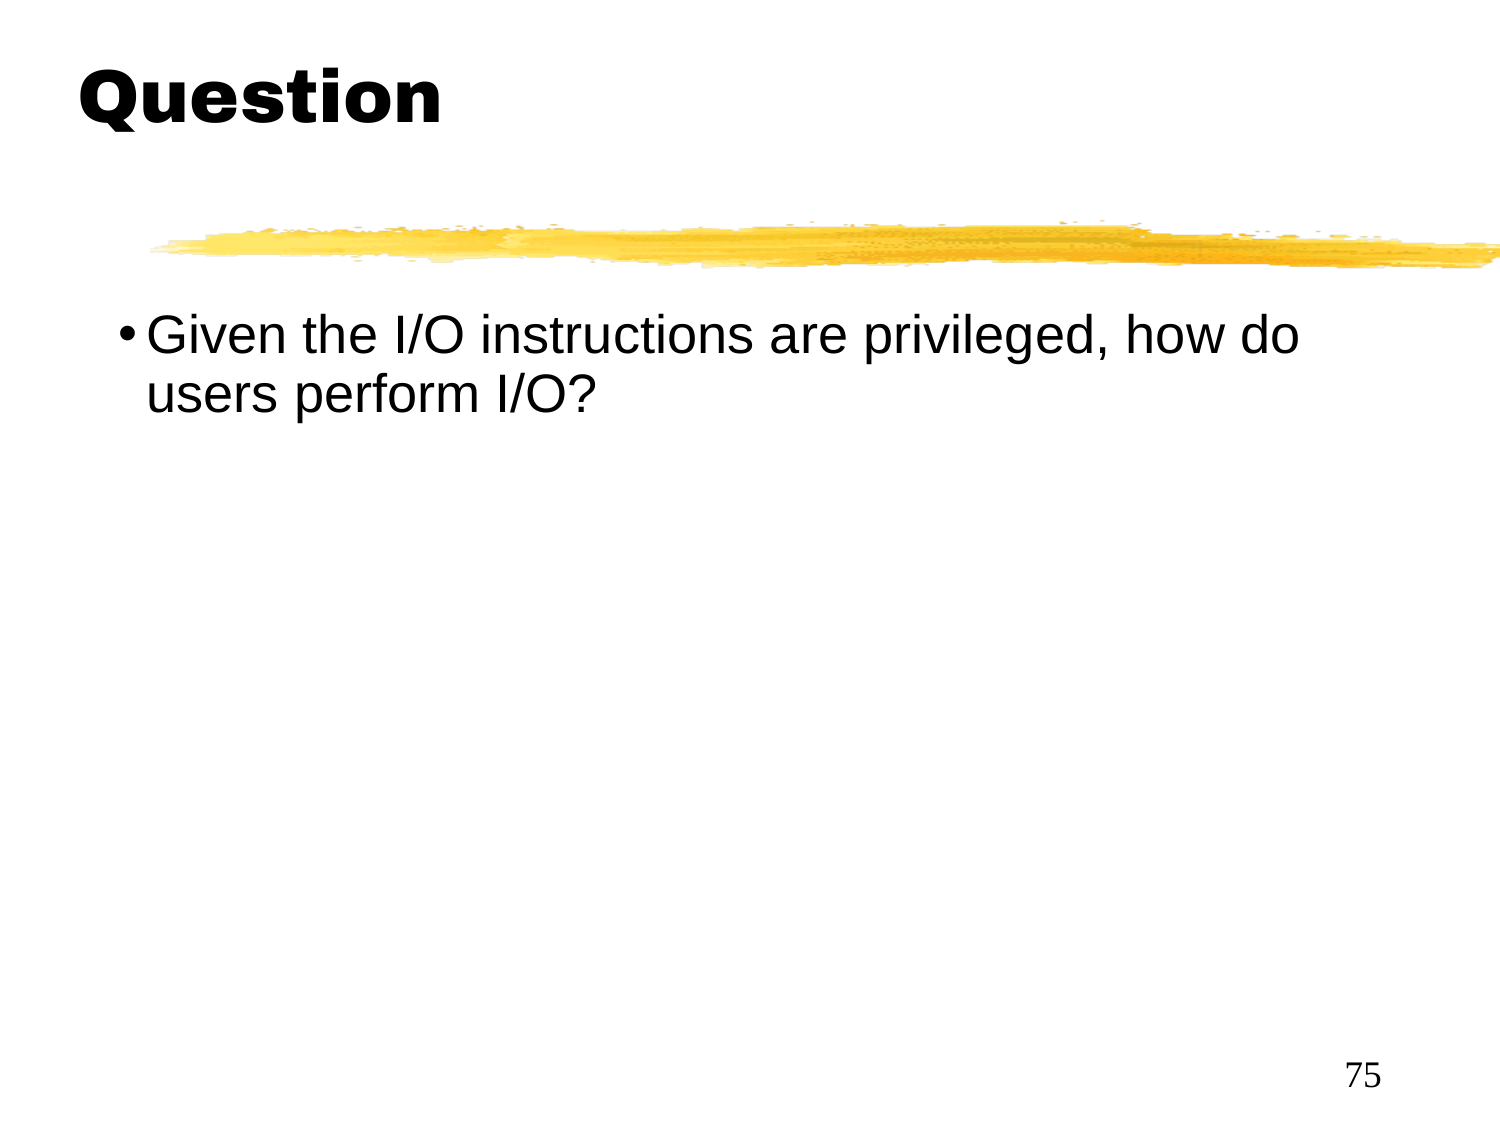

# Question
Given the I/O instructions are privileged, how do users perform I/O?

75